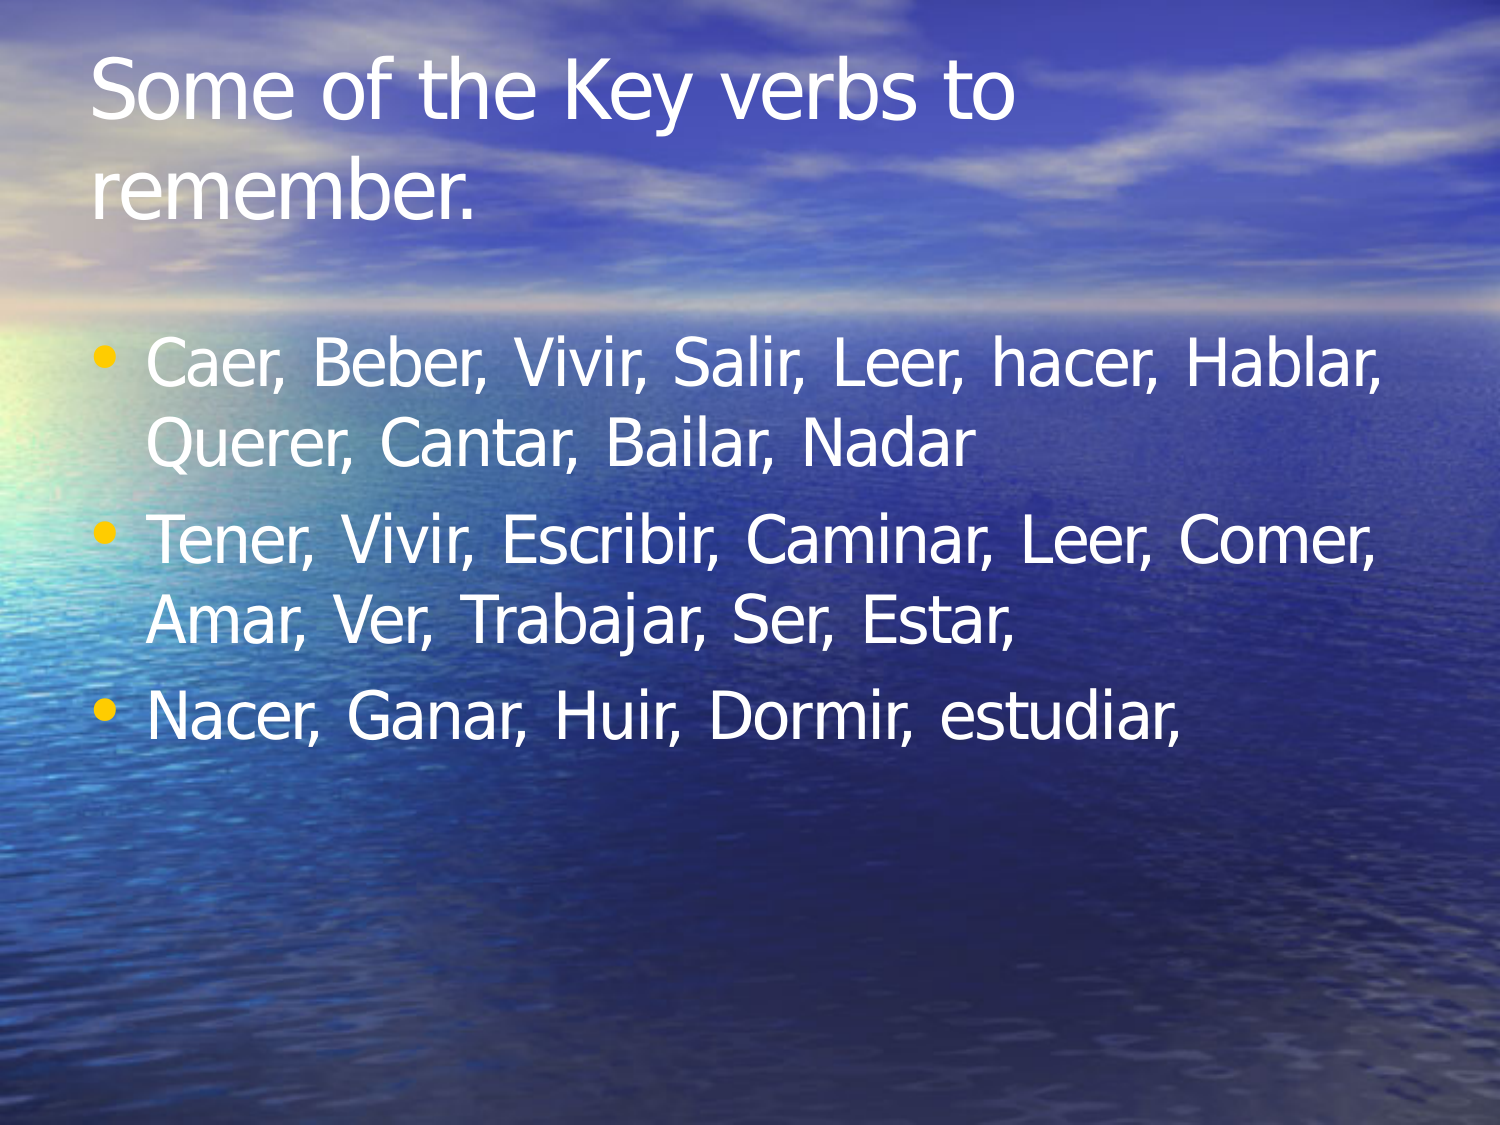

Some of the Key verbs to remember.
Caer, Beber, Vivir, Salir, Leer, hacer, Hablar, Querer, Cantar, Bailar, Nadar
Tener, Vivir, Escribir, Caminar, Leer, Comer, Amar, Ver, Trabajar, Ser, Estar,
Nacer, Ganar, Huir, Dormir, estudiar,